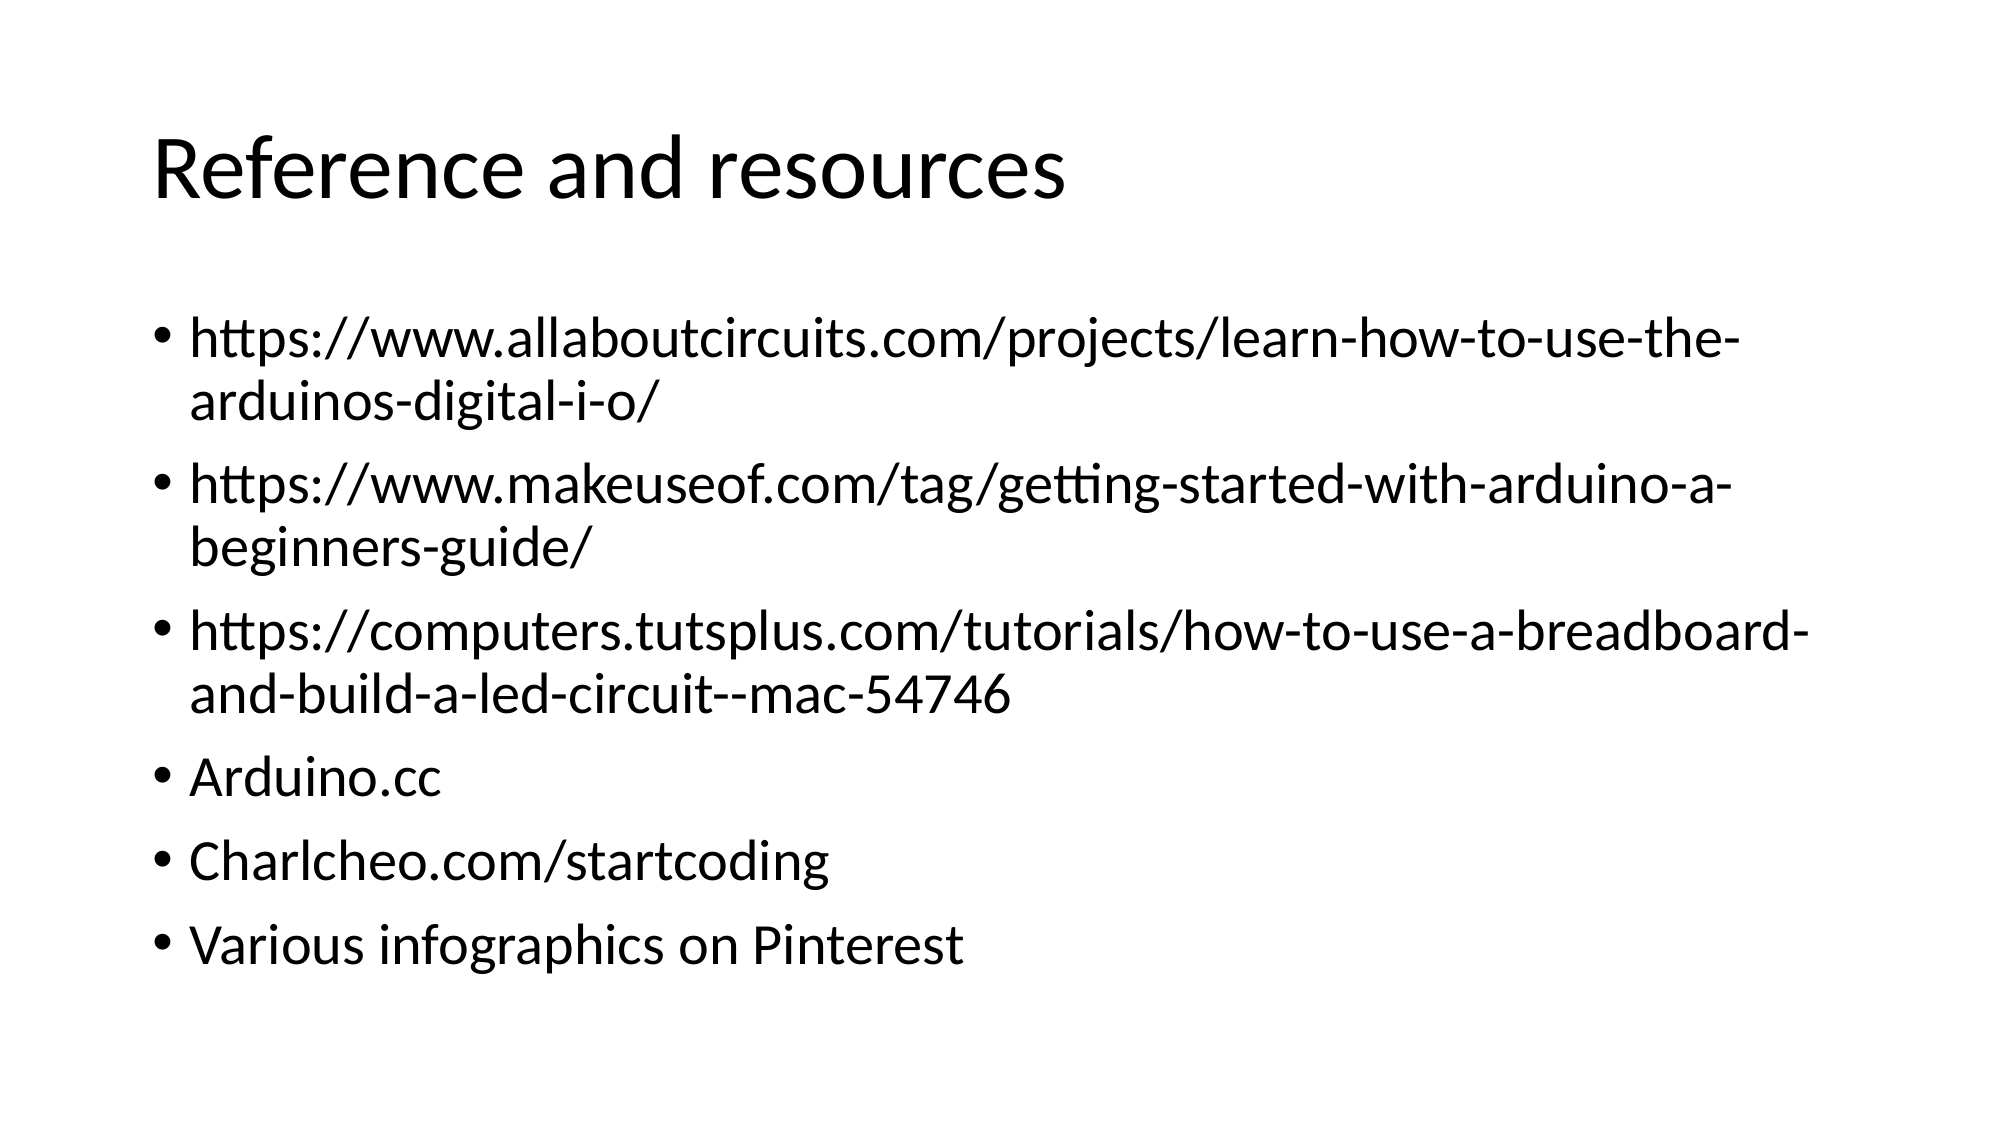

# Reference and resources
https://www.allaboutcircuits.com/projects/learn-how-to-use-the-arduinos-digital-i-o/
https://www.makeuseof.com/tag/getting-started-with-arduino-a-beginners-guide/
https://computers.tutsplus.com/tutorials/how-to-use-a-breadboard-and-build-a-led-circuit--mac-54746
Arduino.cc
Charlcheo.com/startcoding
Various infographics on Pinterest